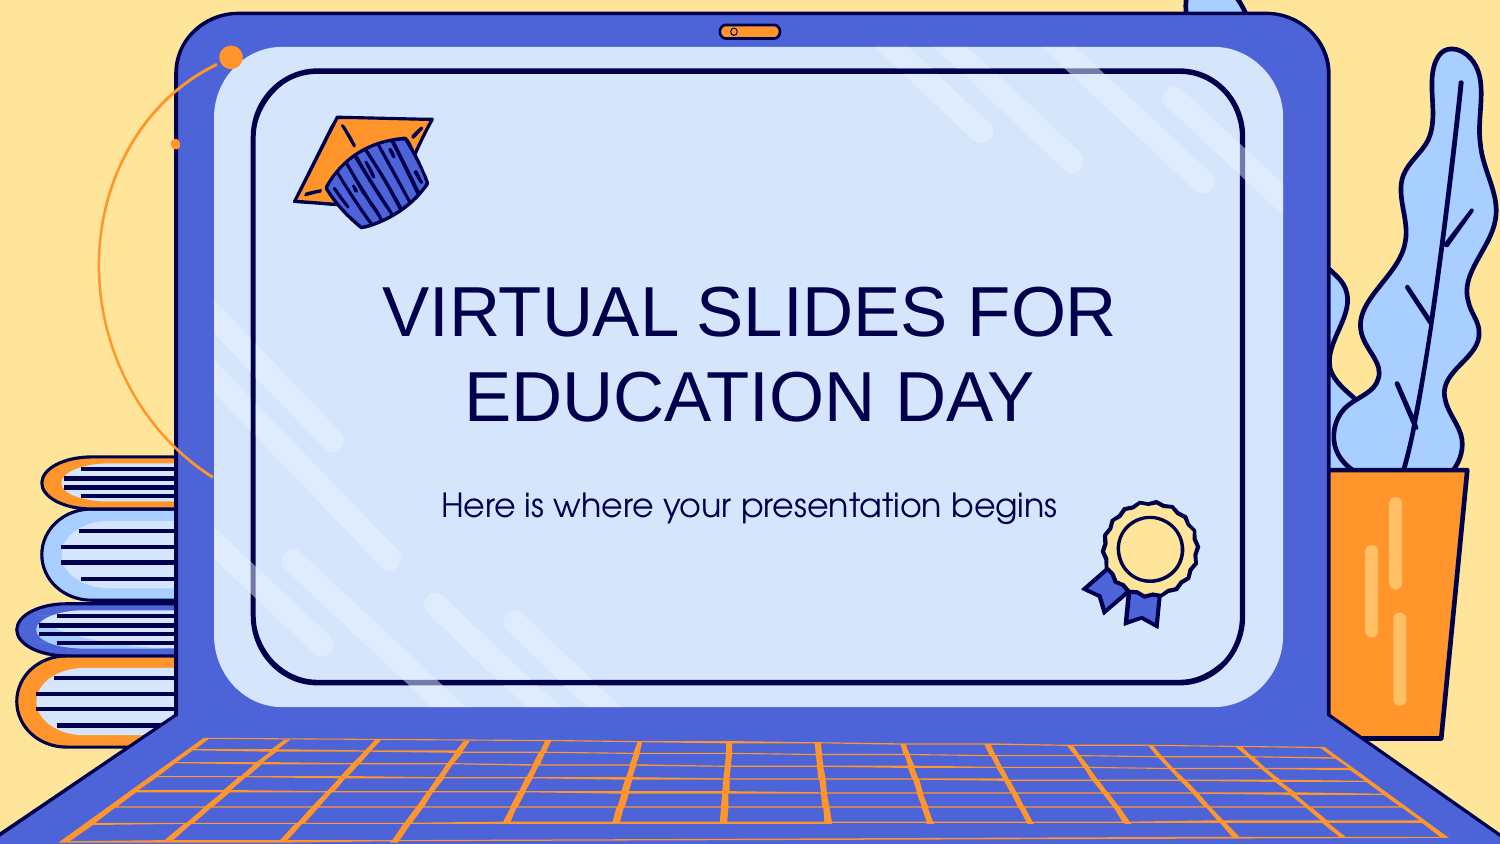

# VIRTUAL SLIDES FOR EDUCATION DAY
Here is where your presentation begins